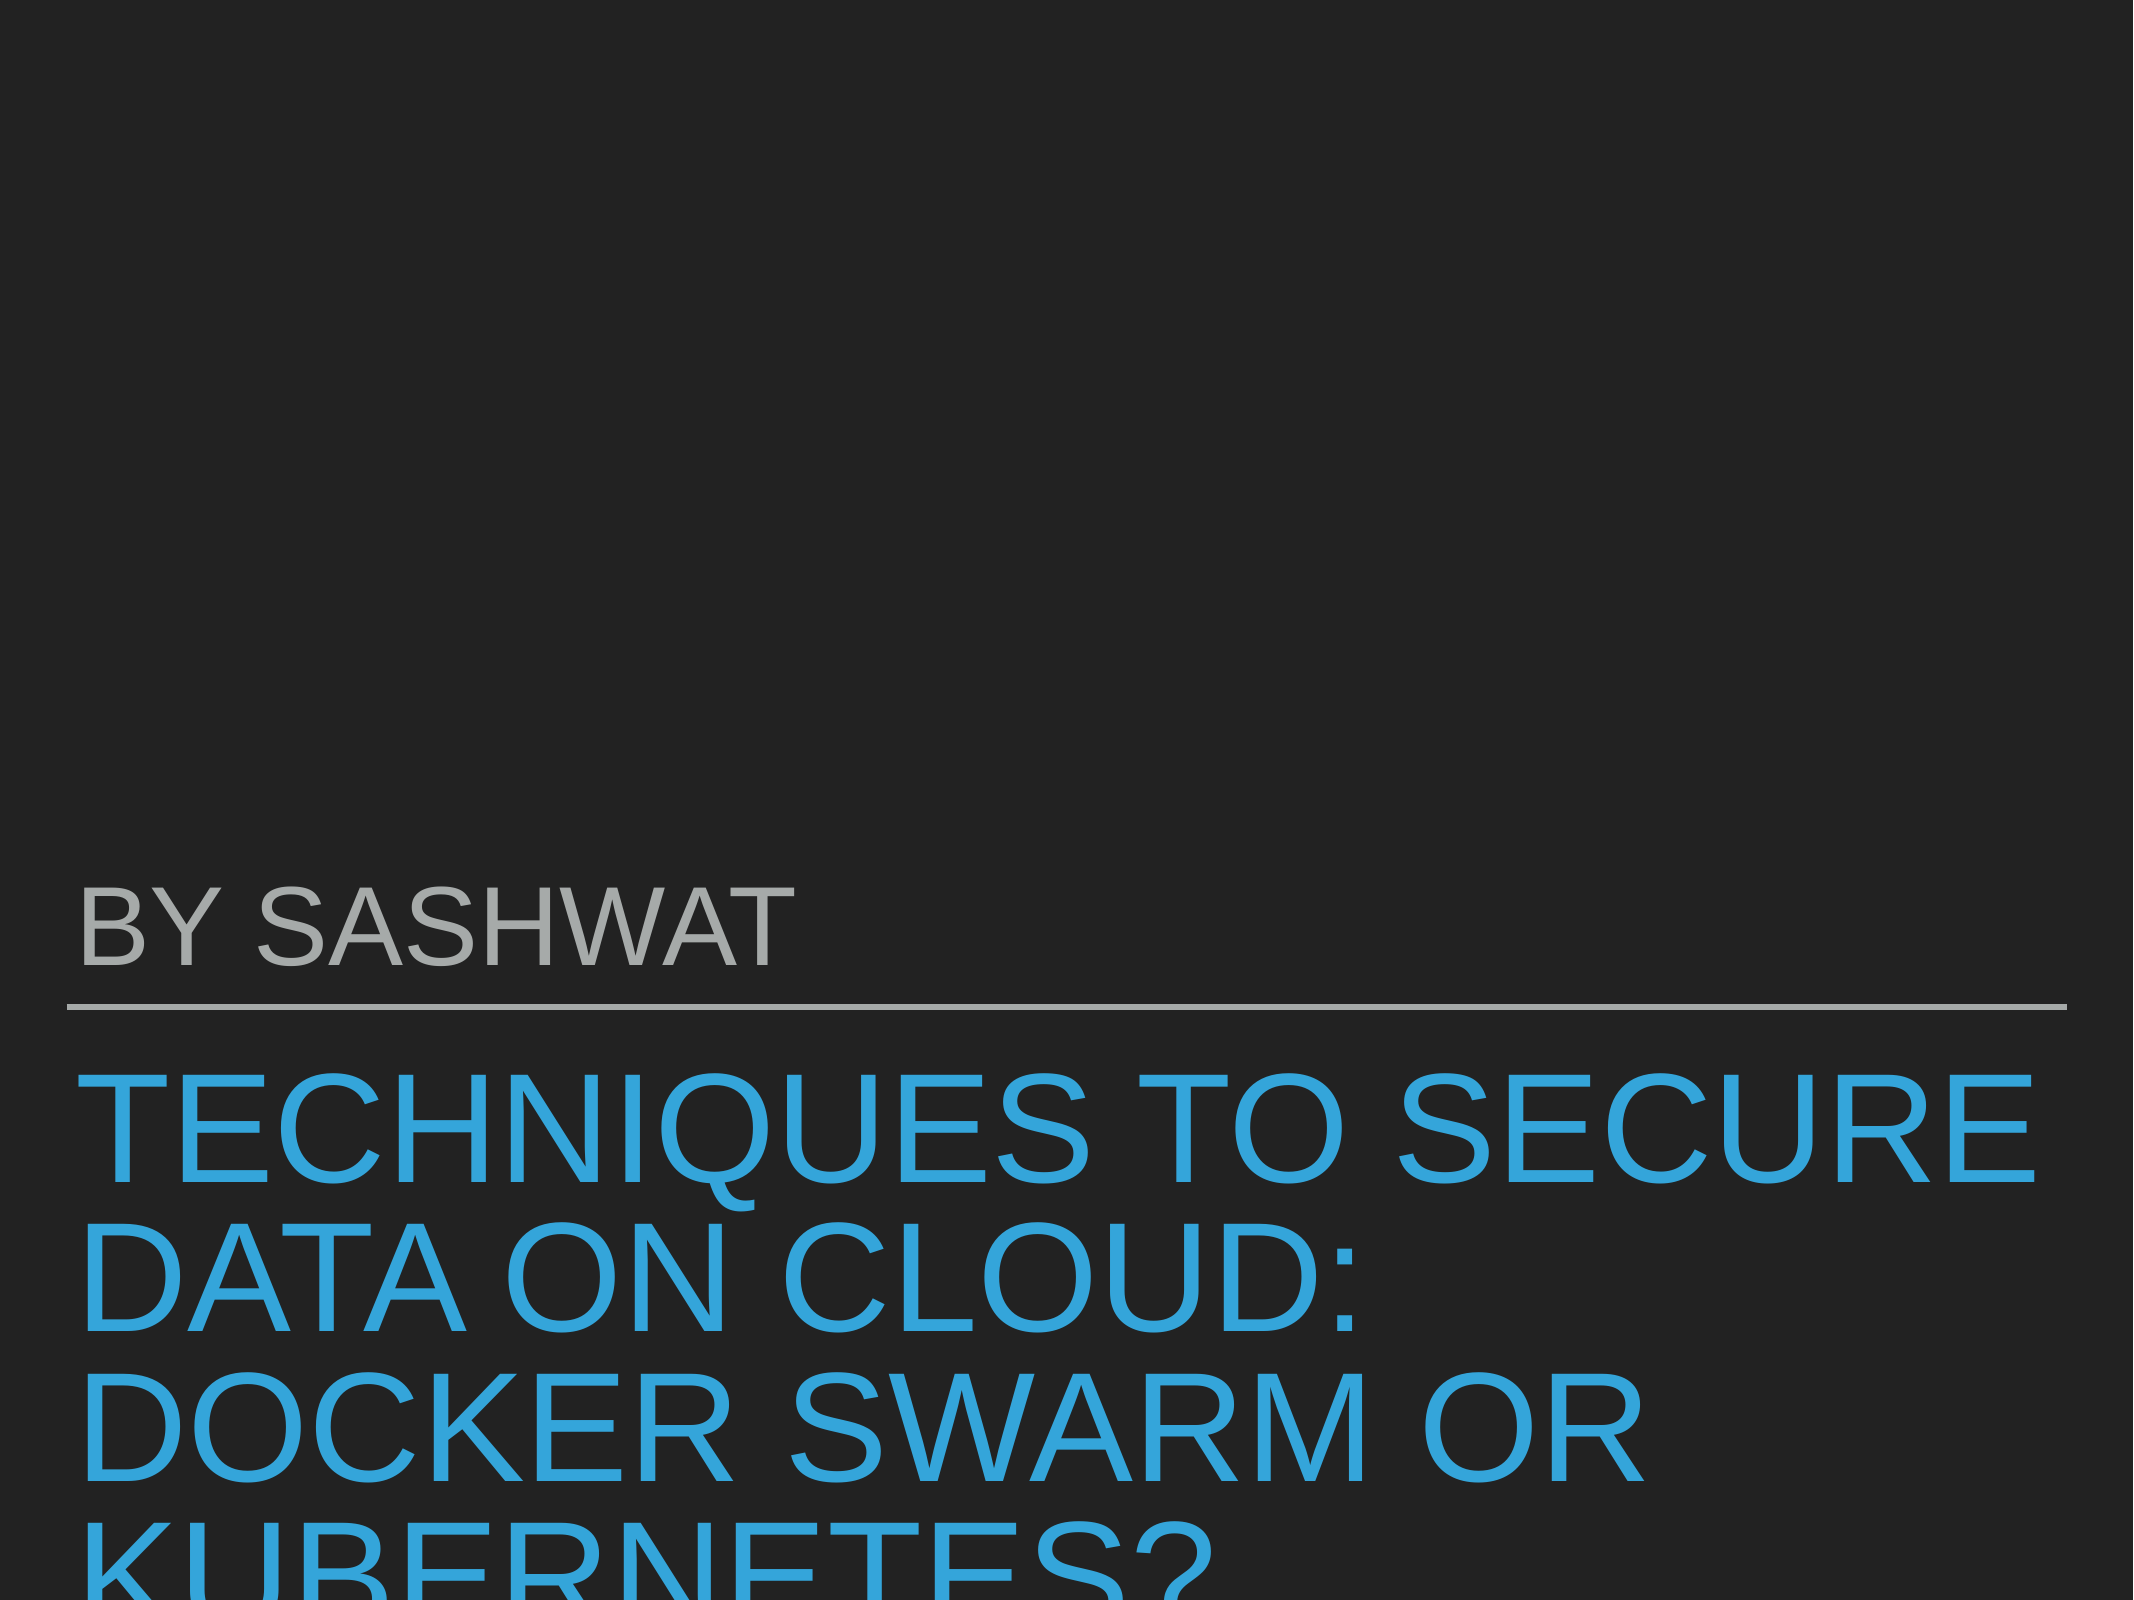

By Sashwat
# Techniques to secure data on cloud: Docker swarm or Kubernetes?